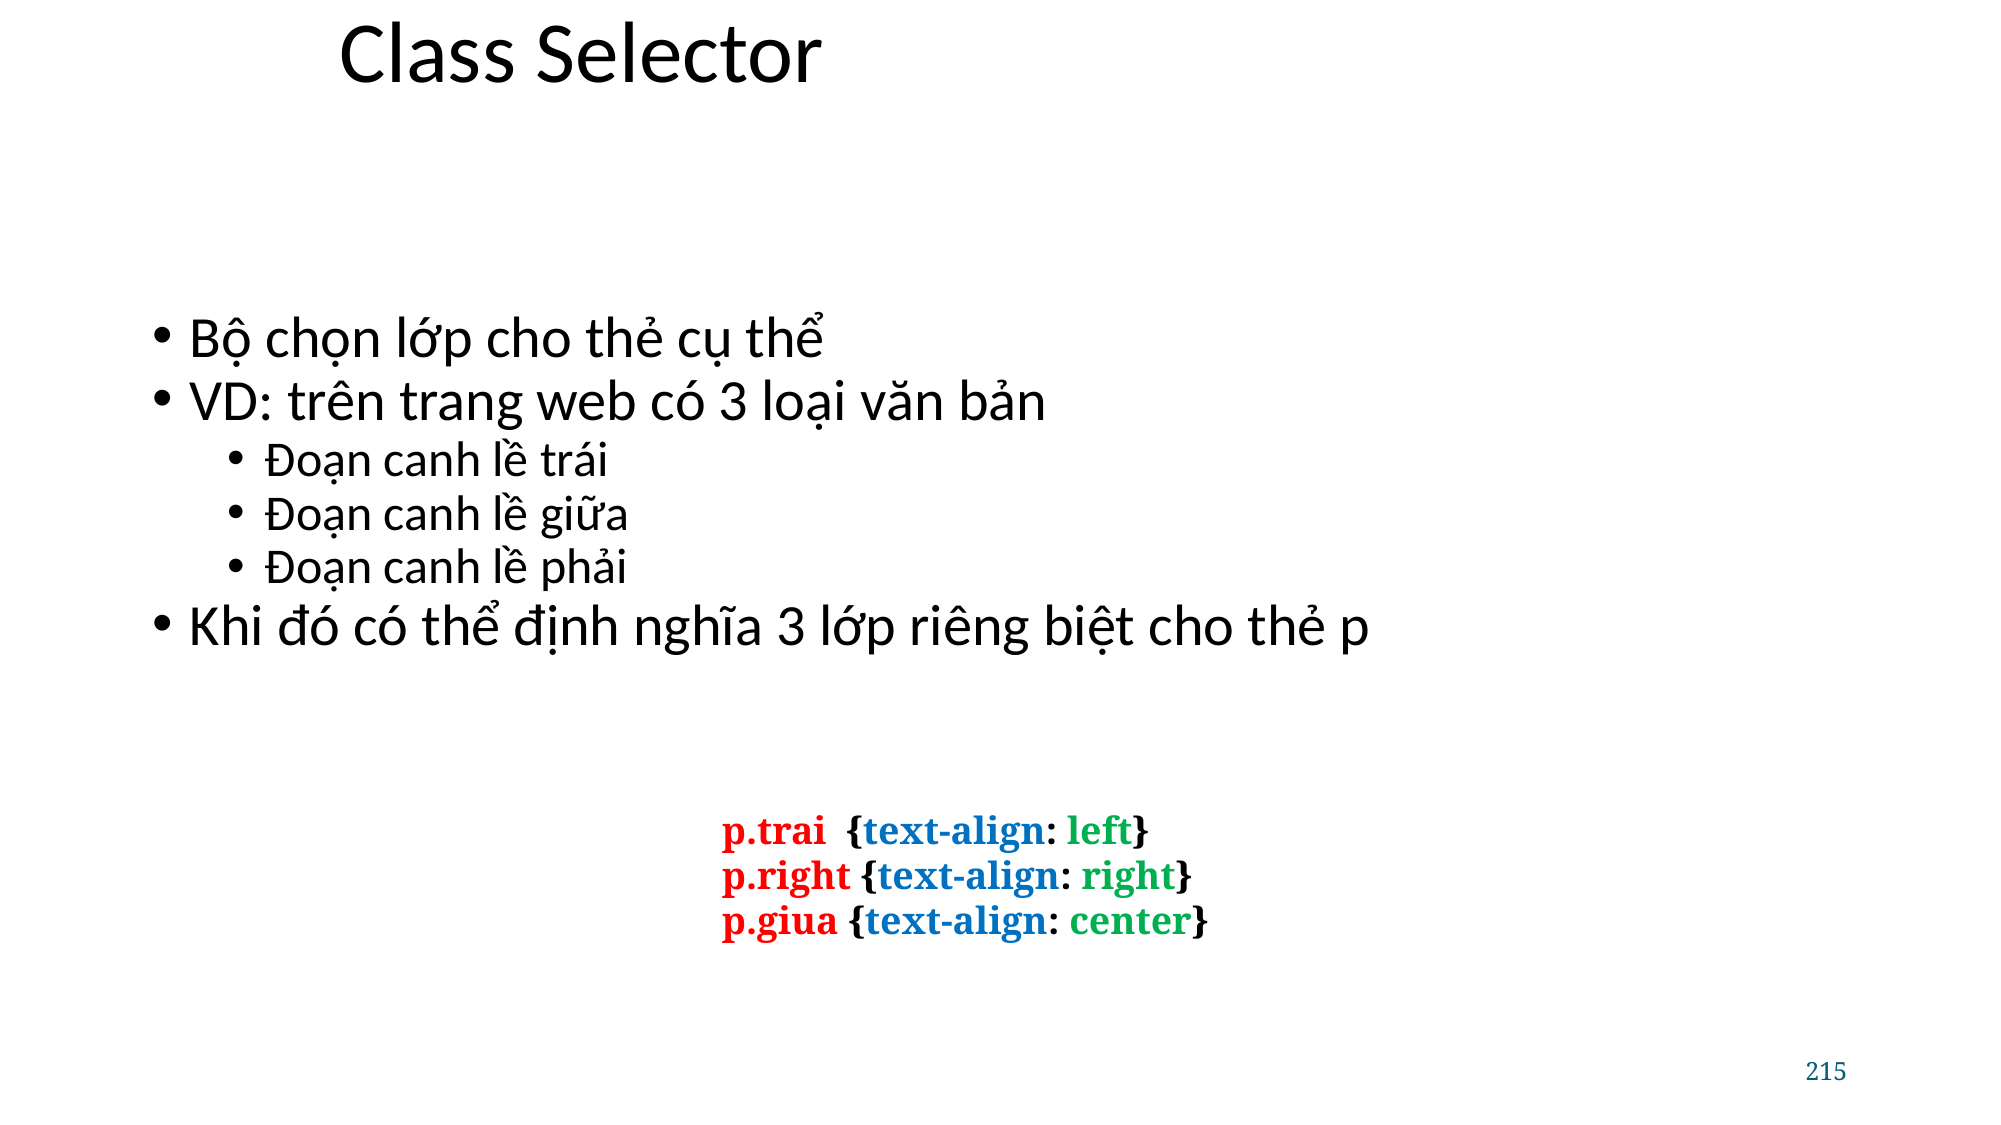

# Class Selector
Bộ chọn lớp cho thẻ cụ thể
VD: trên trang web có 3 loại văn bản
Đoạn canh lề trái
Đoạn canh lề giữa
Đoạn canh lề phải
Khi đó có thể định nghĩa 3 lớp riêng biệt cho thẻ p
p.trai  {text-align: left}
p.right {text-align: right}
p.giua {text-align: center}
215